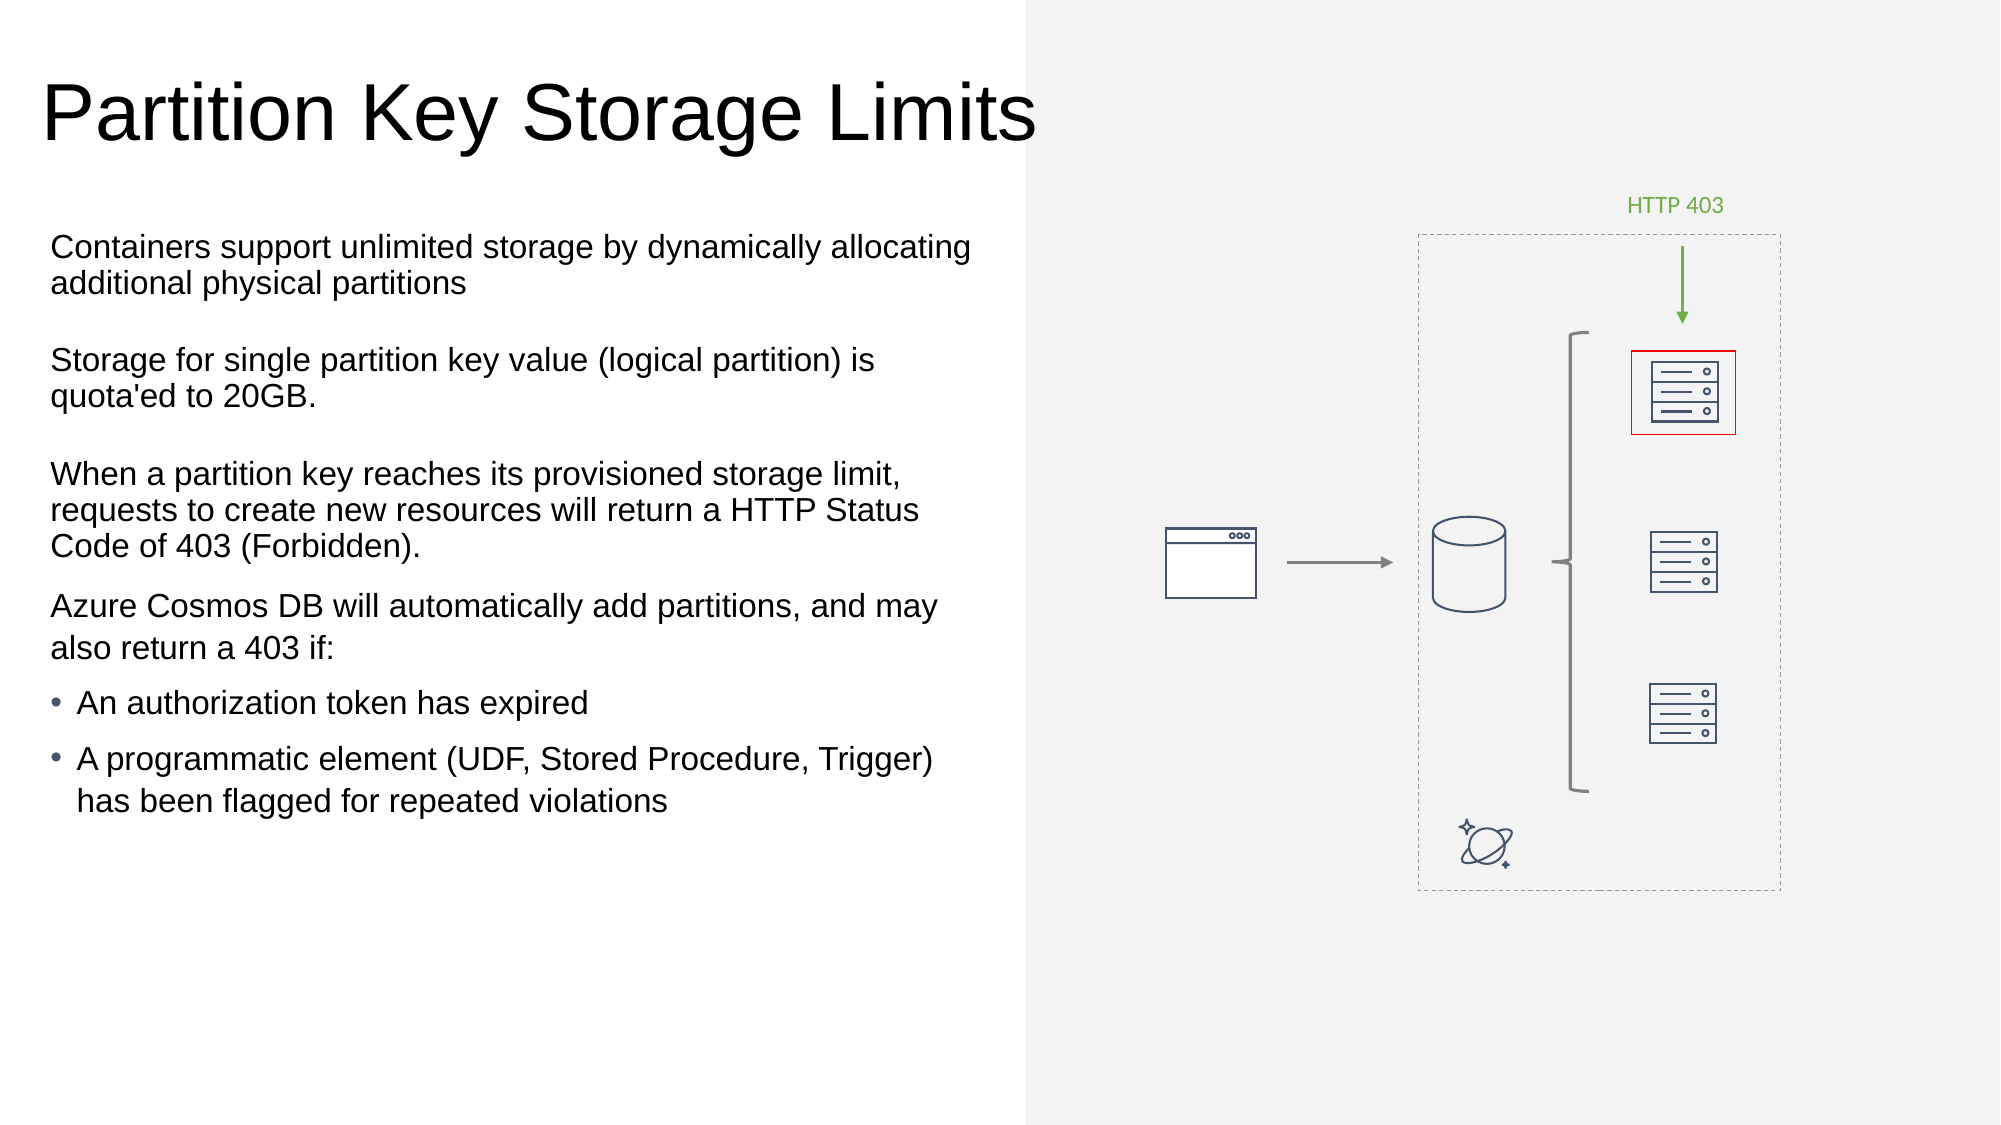

# Partition Key Storage Limits
HTTP 403
Containers support unlimited storage by dynamically allocating additional physical partitions
Storage for single partition key value (logical partition) is quota'ed to 20GB.
When a partition key reaches its provisioned storage limit, requests to create new resources will return a HTTP Status Code of 403 (Forbidden).
Azure Cosmos DB will automatically add partitions, and may also return a 403 if:
An authorization token has expired
A programmatic element (UDF, Stored Procedure, Trigger) has been flagged for repeated violations